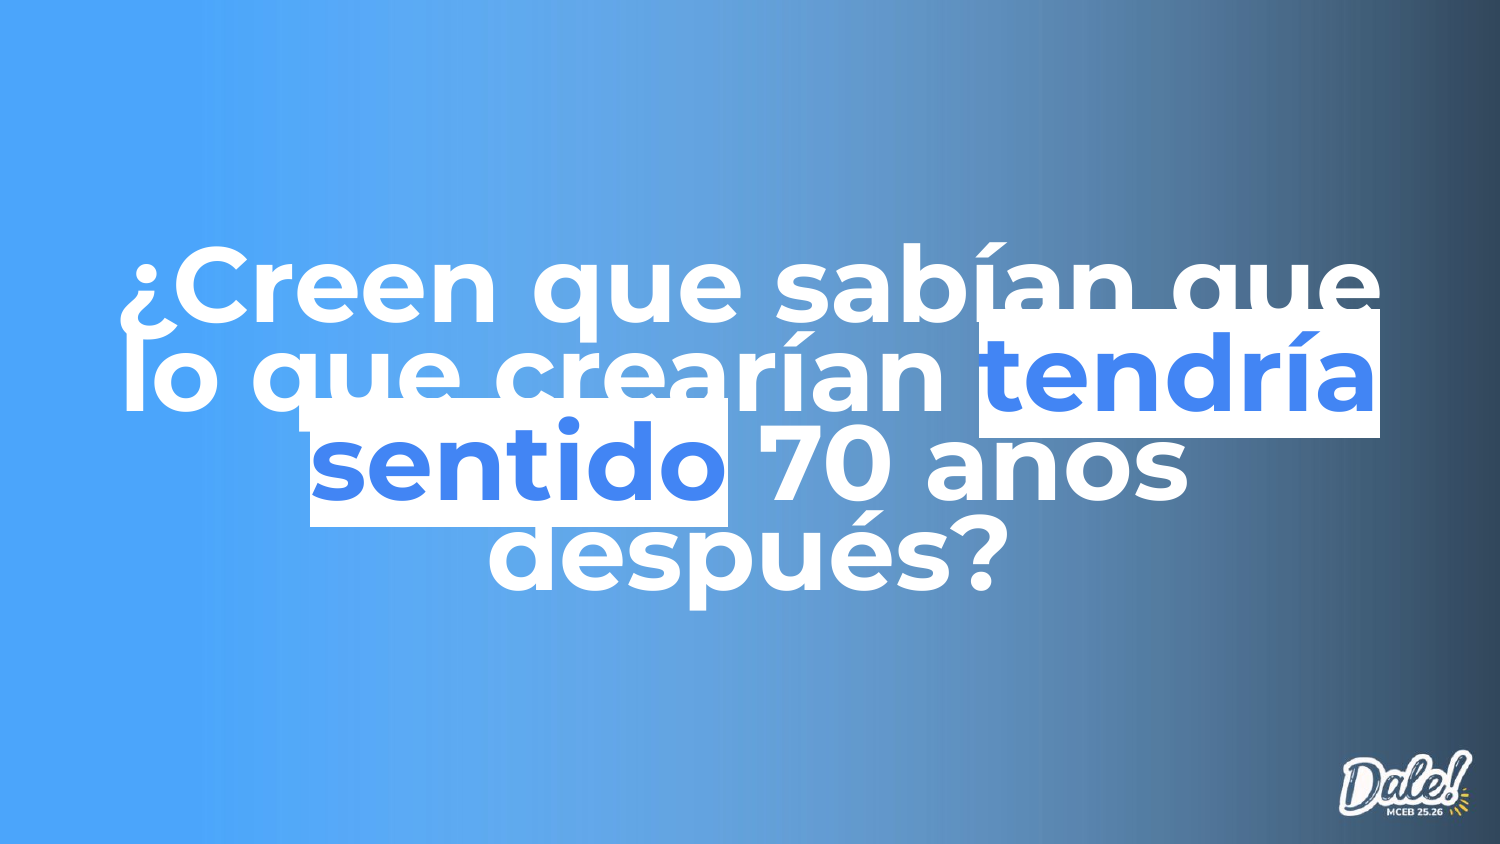

¿Creen que sabían que lo que crearían tendría sentido 70 años después?